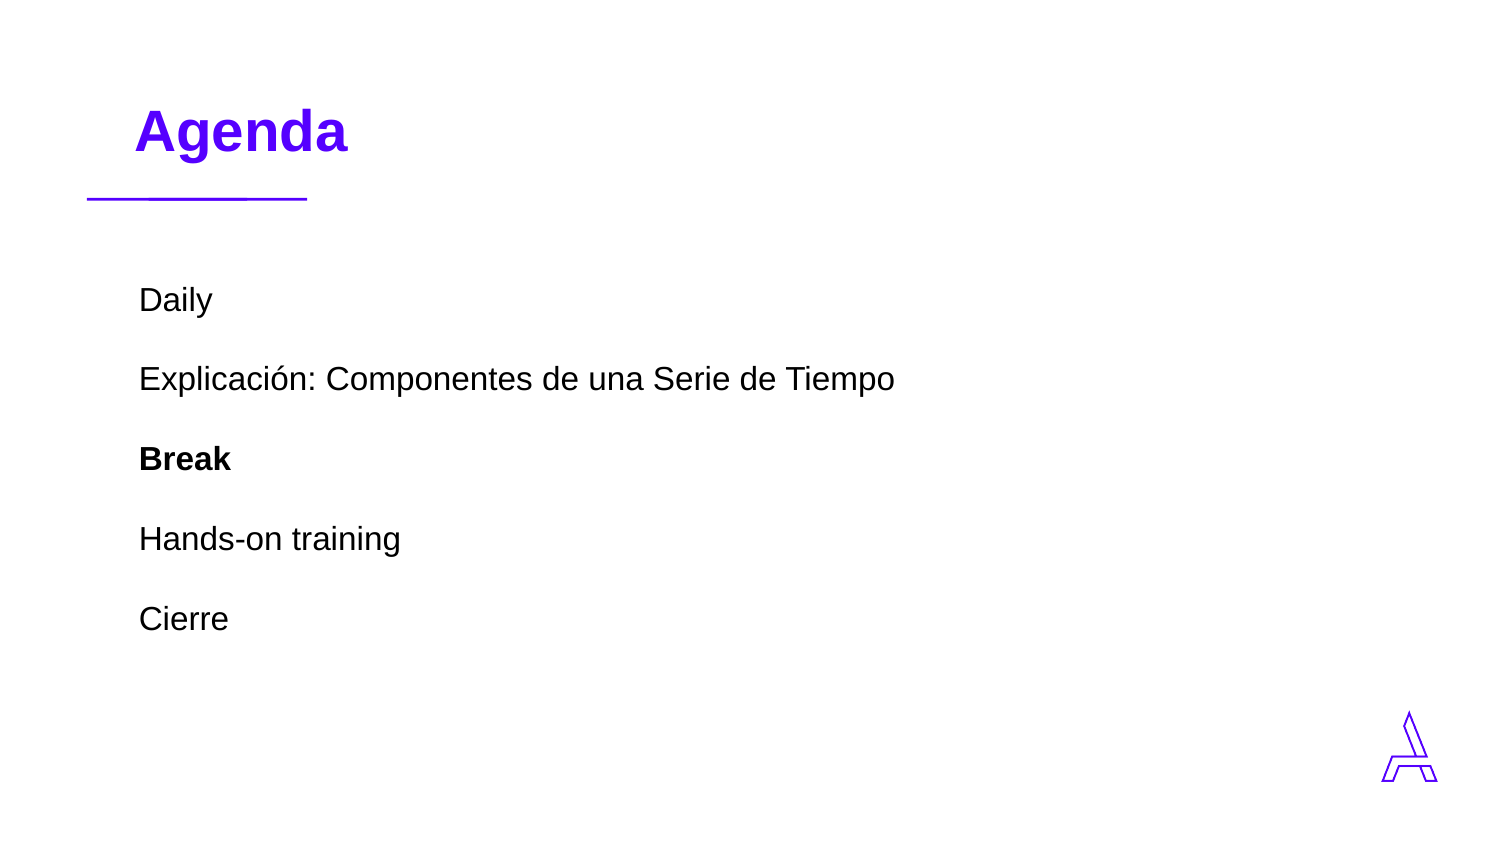

Daily

Explicación: Componentes de una Serie de Tiempo

Break

Hands-on training

Cierre
3